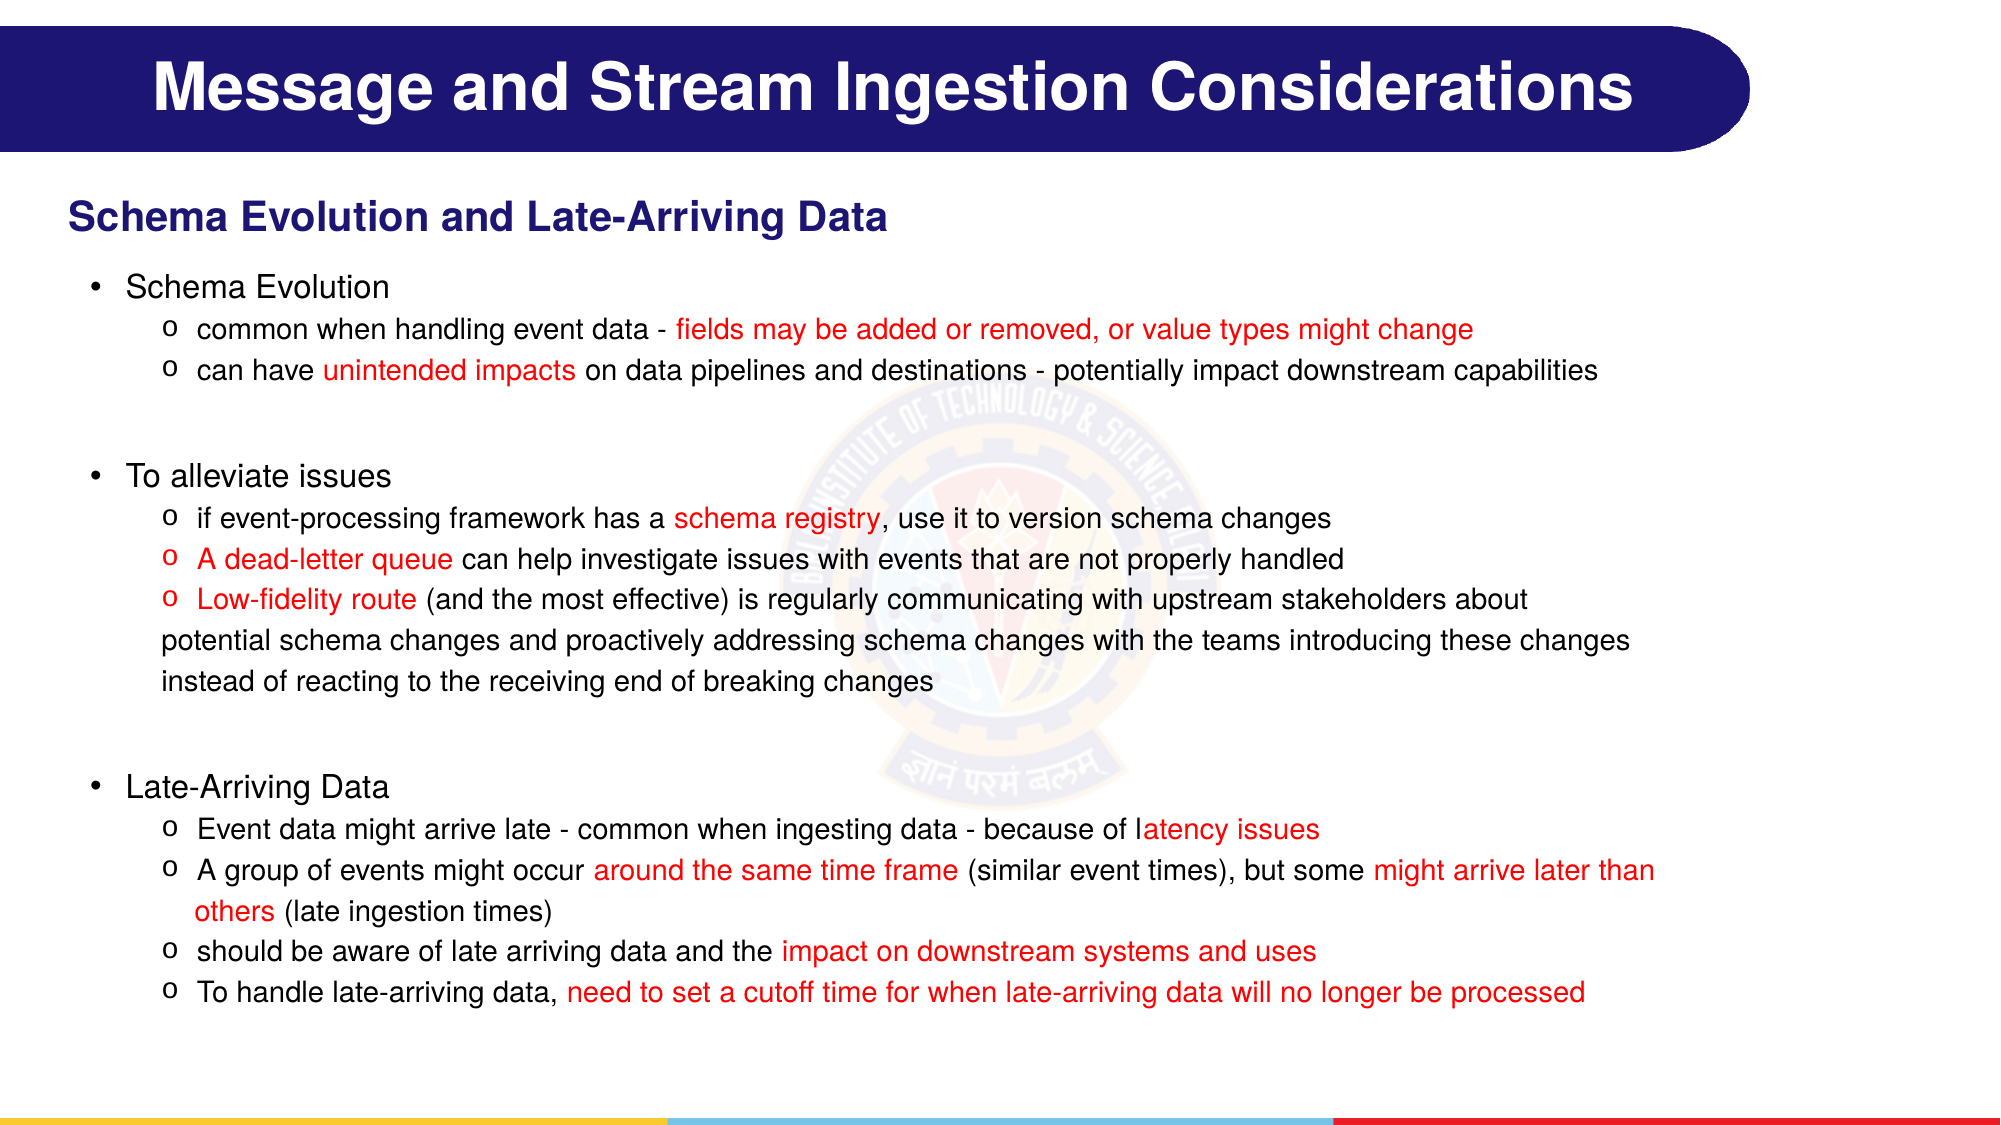

# Message and Stream Ingestion Considerations
Schema Evolution and Late-Arriving Data
Schema Evolution
common when handling event data - fields may be added or removed, or value types might change
can have unintended impacts on data pipelines and destinations - potentially impact downstream capabilities

To alleviate issues
if event-processing framework has a schema registry, use it to version schema changes
A dead-letter queue can help investigate issues with events that are not properly handled
Low-fidelity route (and the most effective) is regularly communicating with upstream stakeholders about
potential schema changes and proactively addressing schema changes with the teams introducing these changes
instead of reacting to the receiving end of breaking changes

Late-Arriving Data
Event data might arrive late - common when ingesting data - because of latency issues
A group of events might occur around the same time frame (similar event times), but some might arrive later than
    others (late ingestion times)
should be aware of late arriving data and the impact on downstream systems and uses
To handle late-arriving data, need to set a cutoff time for when late-arriving data will no longer be processed